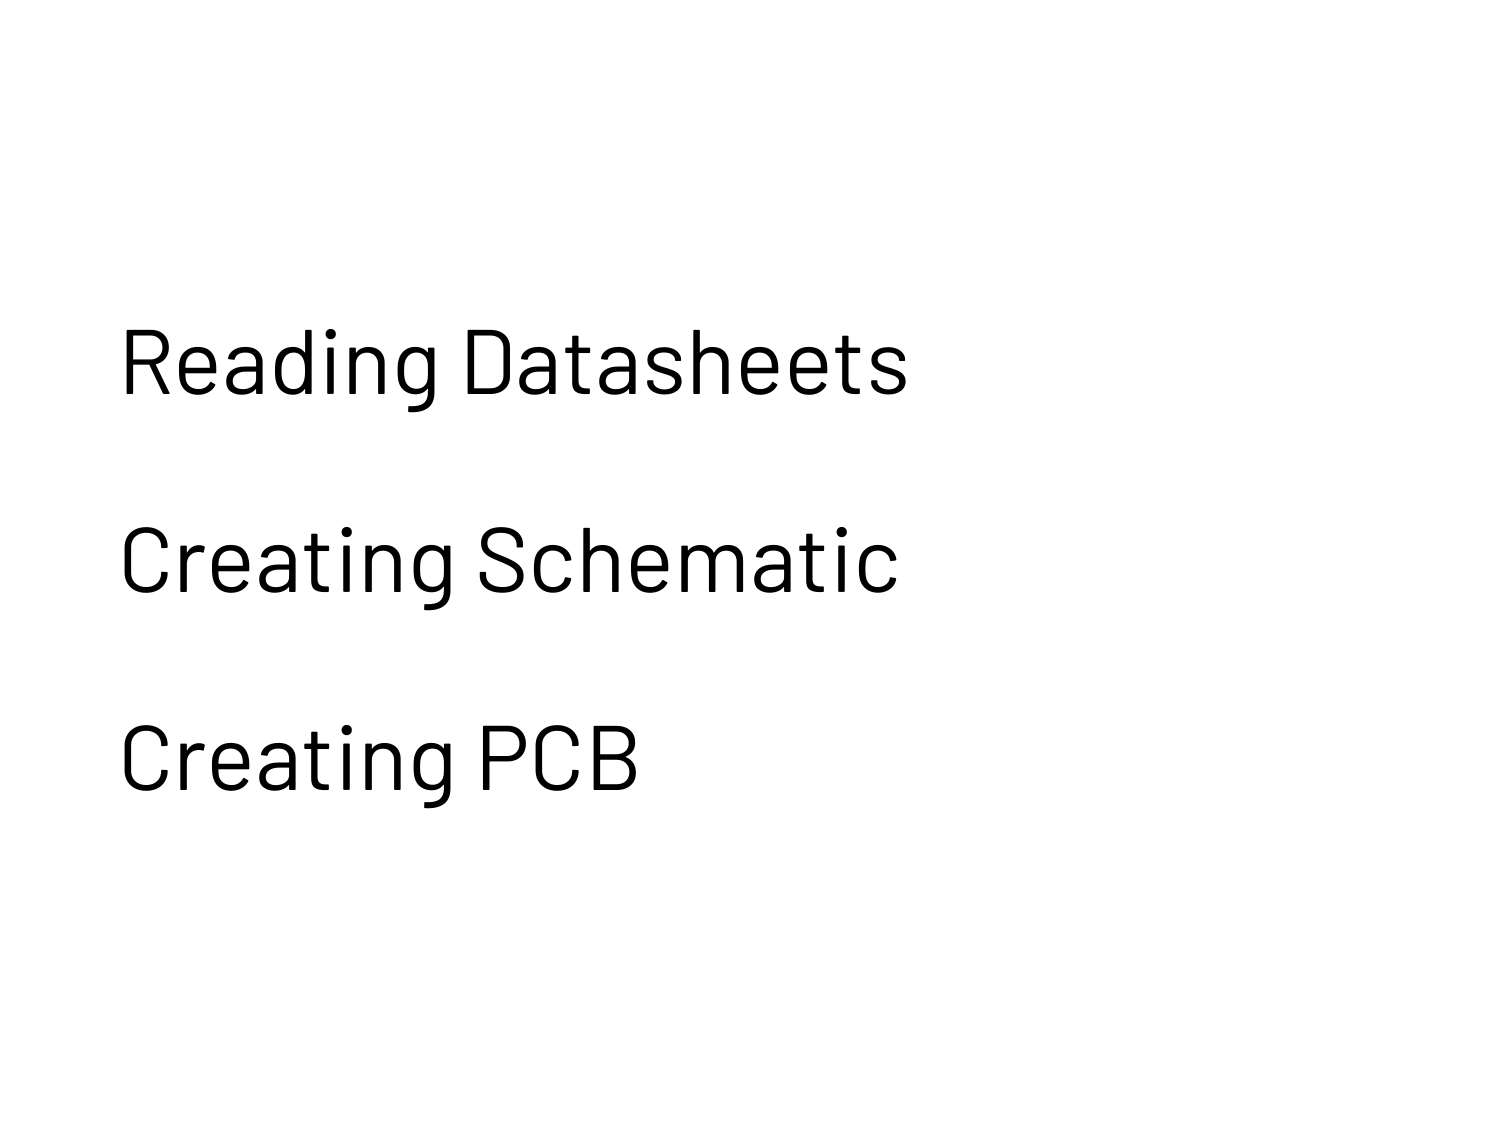

# Reading Datasheets Creating Schematic Creating PCB